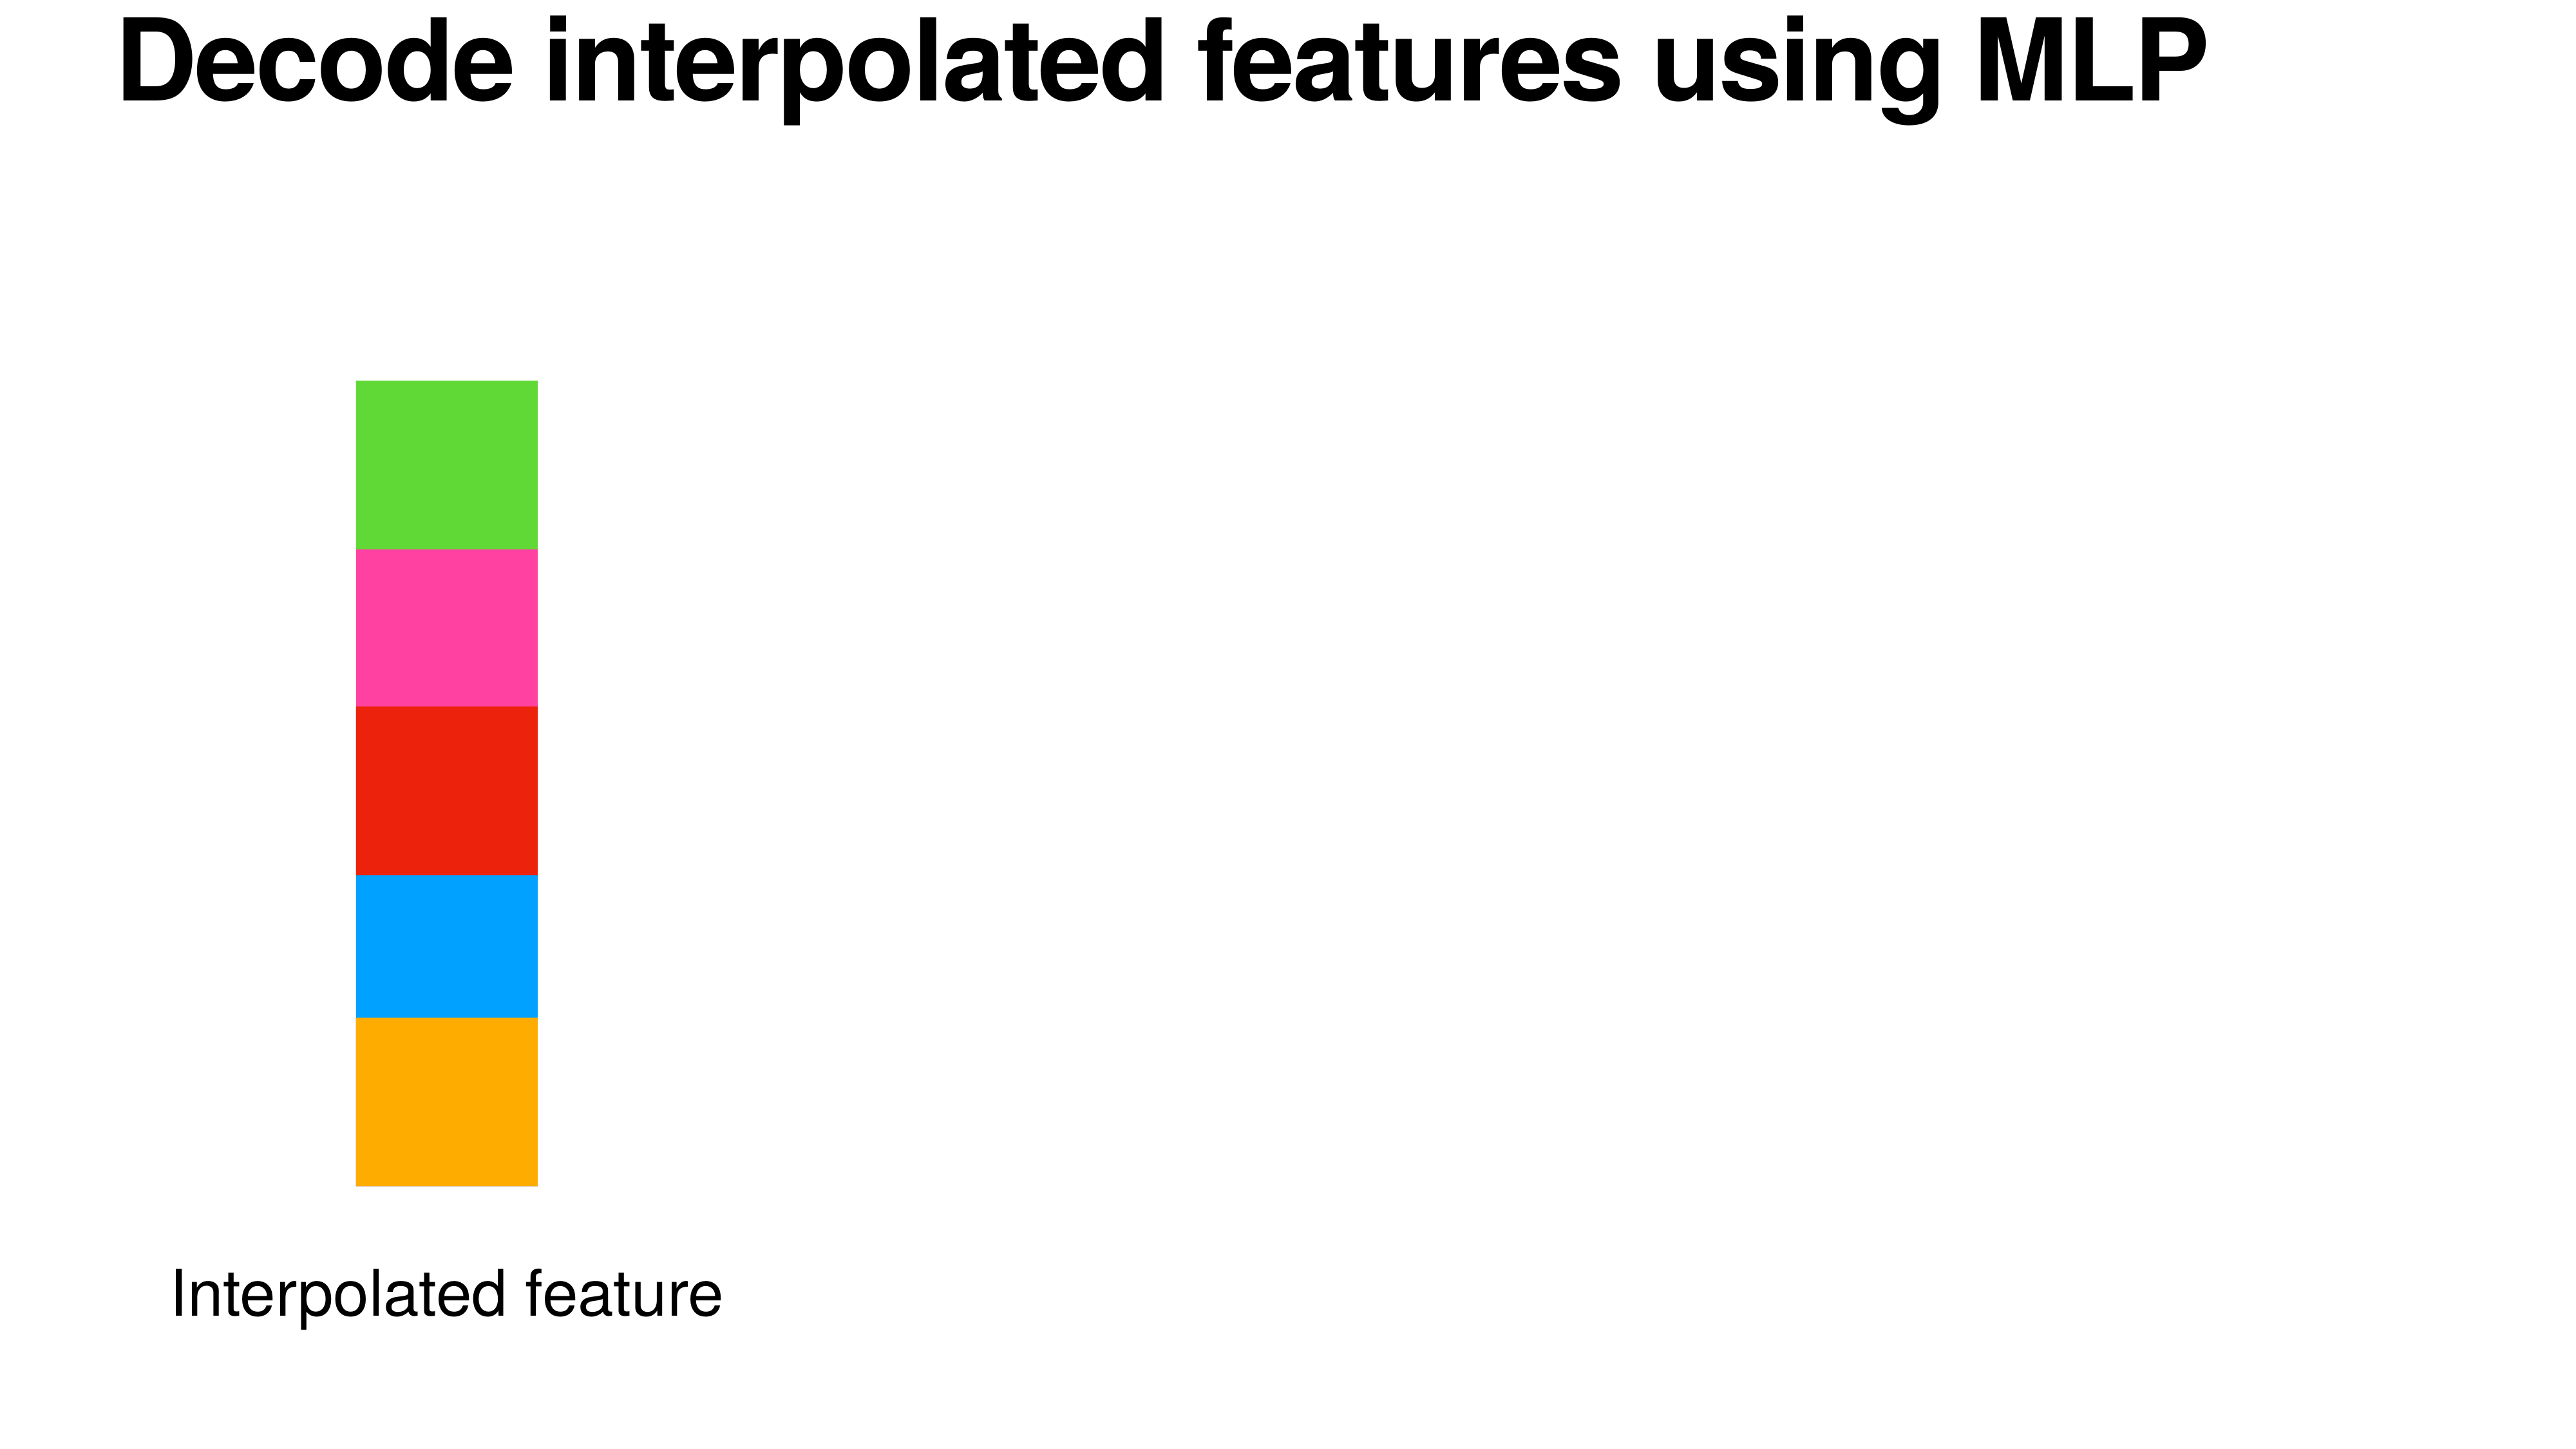

Decode interpolated features using MLP

Interpolated feature
66